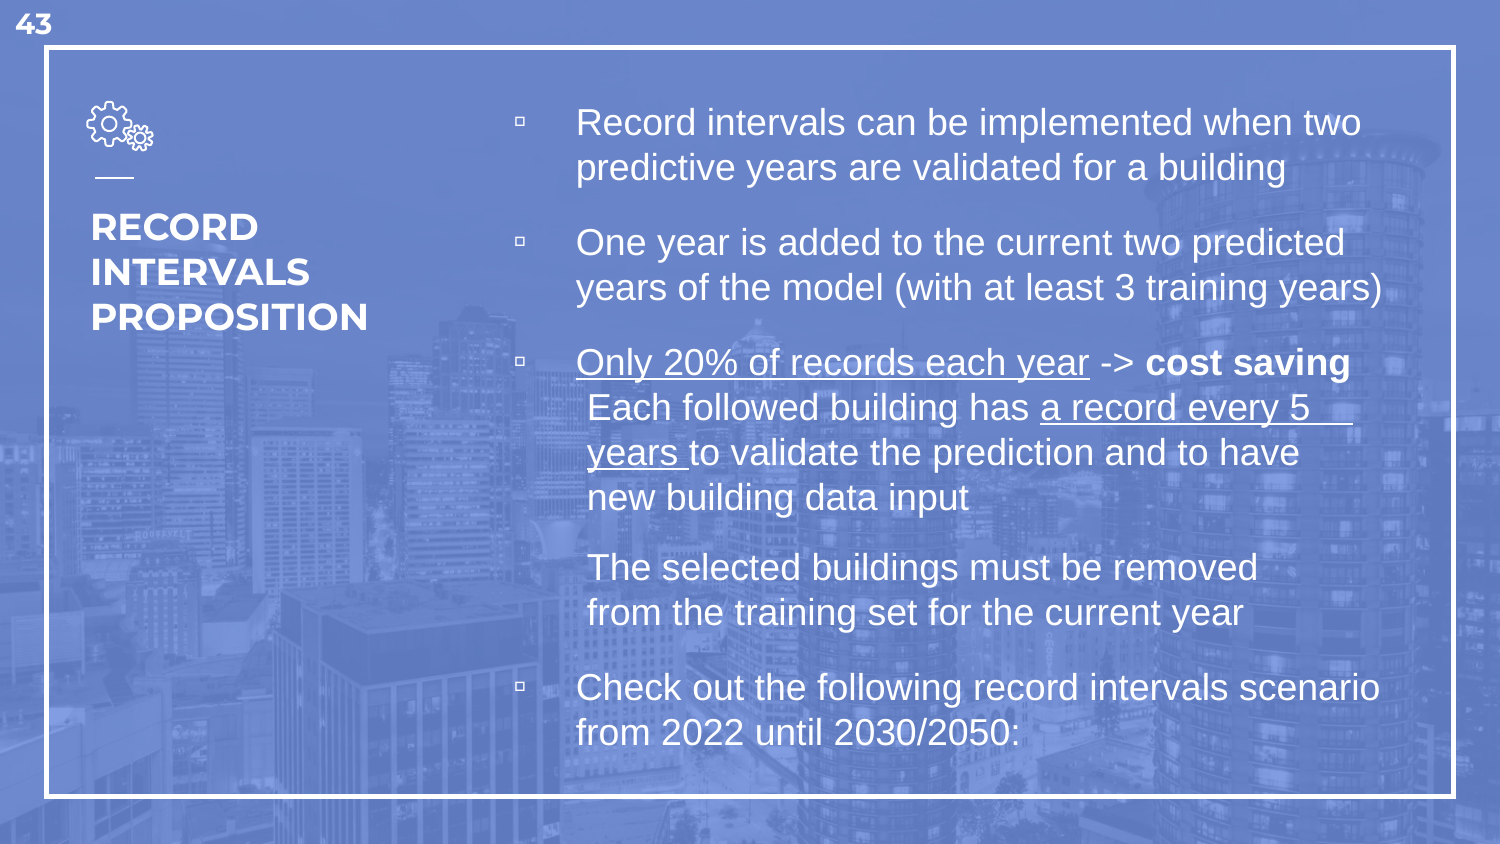

Record intervals can be implemented when two predictive years are validated for a building

One year is added to the current two predicted years of the model (with at least 3 training years)

Only 20% of records each year -> cost saving
       Each followed building has a record every 5
       years to validate the prediction and to have
       new building data input

       The selected buildings must be removed
       from the training set for the current year

Check out the following record intervals scenario from 2022 until 2030/2050:

# RECORD INTERVALS PROPOSITION